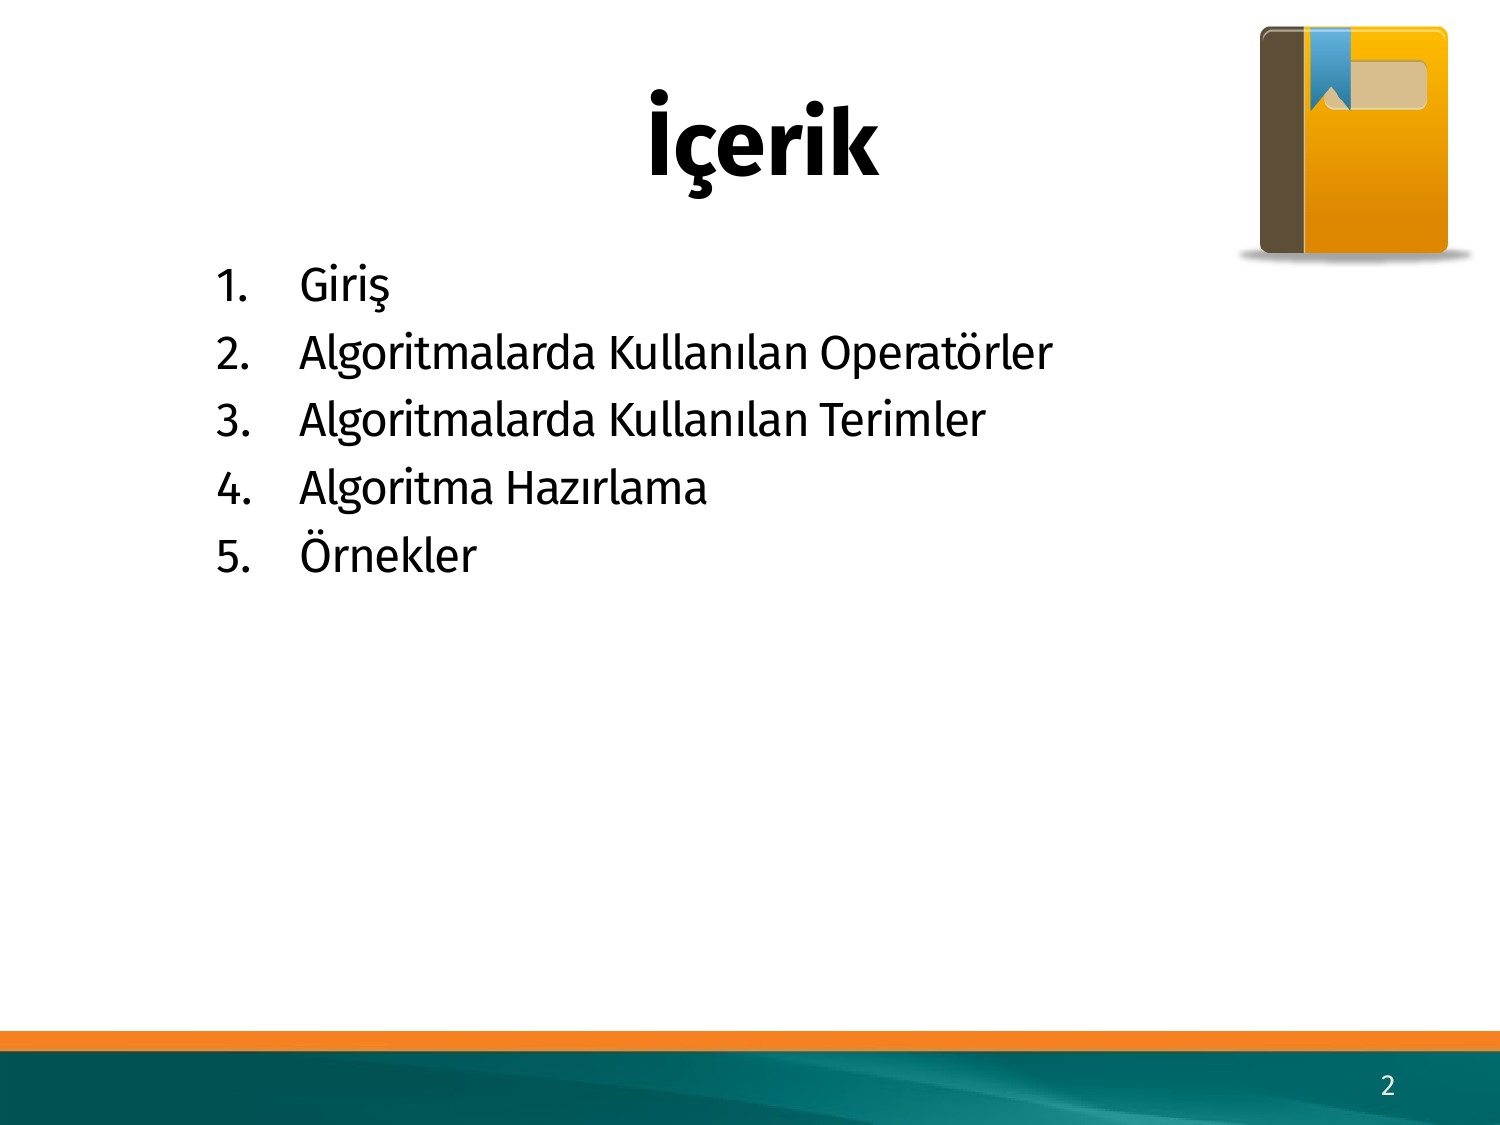

# İçerik
Giriş
Algoritmalarda Kullanılan Operatörler
Algoritmalarda Kullanılan Terimler
Algoritma Hazırlama
Örnekler

2